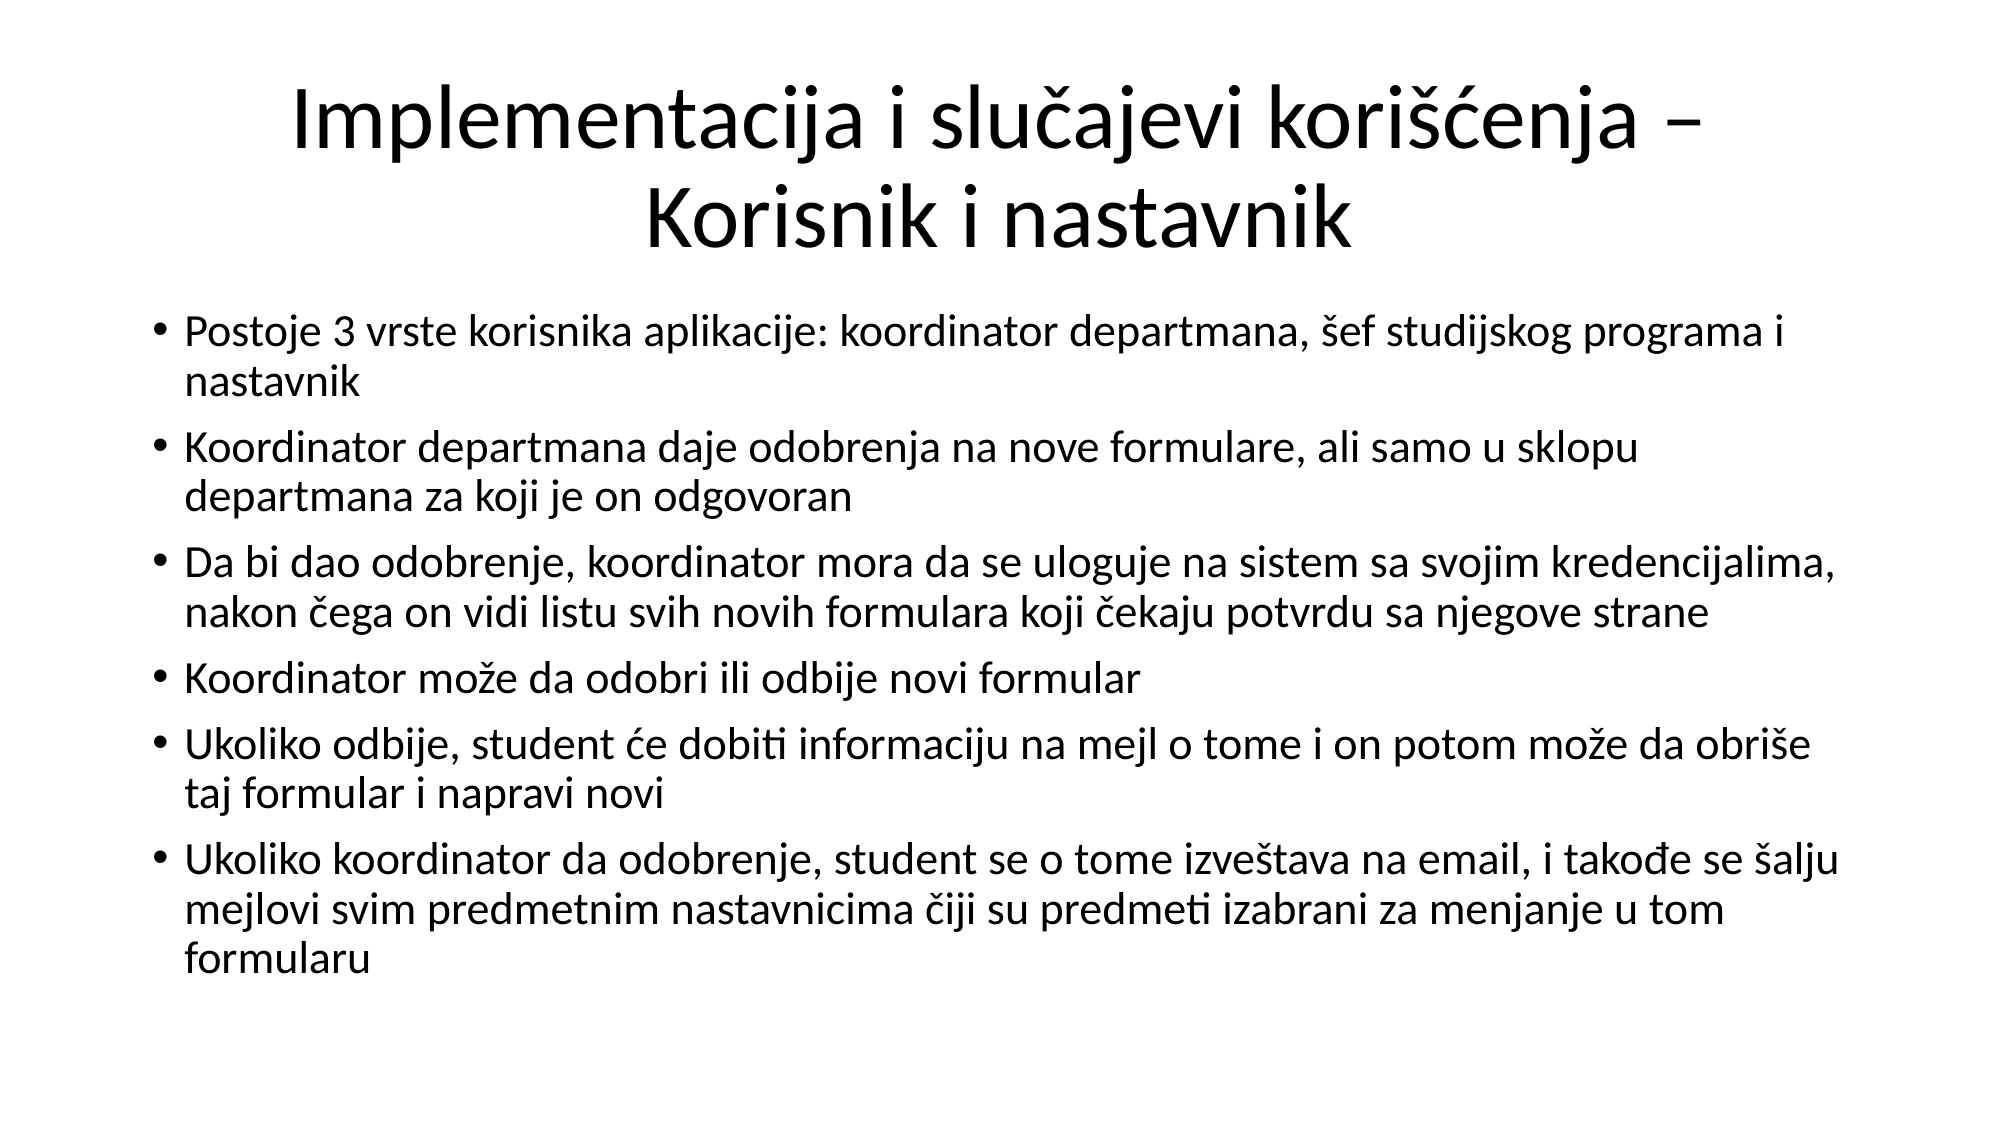

# Implementacija i slučajevi korišćenja – Korisnik i nastavnik
Postoje 3 vrste korisnika aplikacije: koordinator departmana, šef studijskog programa i nastavnik
Koordinator departmana daje odobrenja na nove formulare, ali samo u sklopu departmana za koji je on odgovoran
Da bi dao odobrenje, koordinator mora da se uloguje na sistem sa svojim kredencijalima, nakon čega on vidi listu svih novih formulara koji čekaju potvrdu sa njegove strane
Koordinator može da odobri ili odbije novi formular
Ukoliko odbije, student će dobiti informaciju na mejl o tome i on potom može da obriše taj formular i napravi novi
Ukoliko koordinator da odobrenje, student se o tome izveštava na email, i takođe se šalju mejlovi svim predmetnim nastavnicima čiji su predmeti izabrani za menjanje u tom formularu